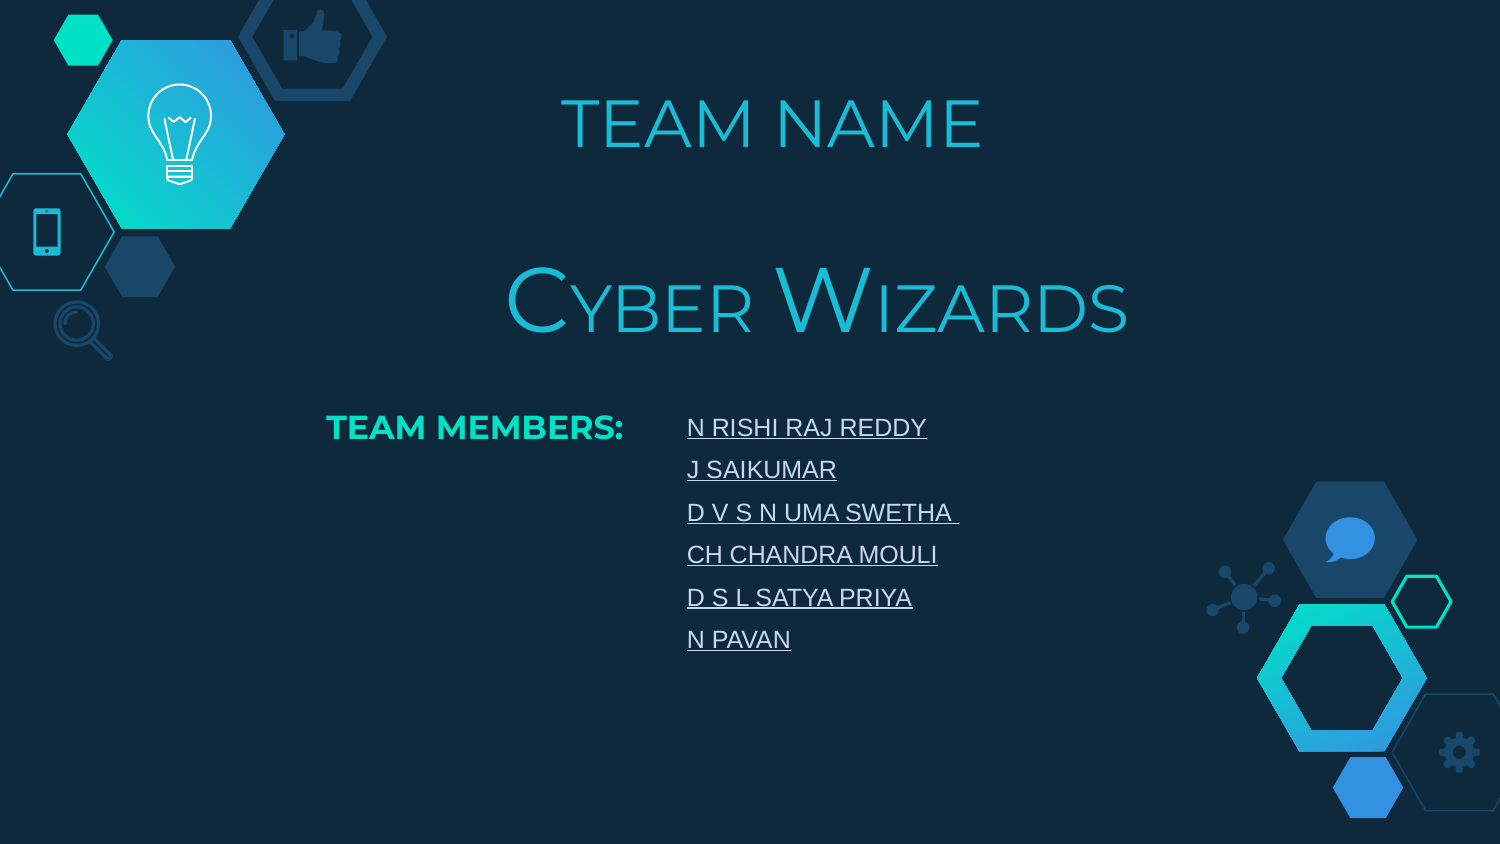

# TEAM NAME        CYBER WIZARDS
TEAM MEMBERS:

N RISHI RAJ REDDY
J SAIKUMAR
D V S N UMA SWETHA
CH CHANDRA MOULI
D S L SATYA PRIYA
N PAVAN